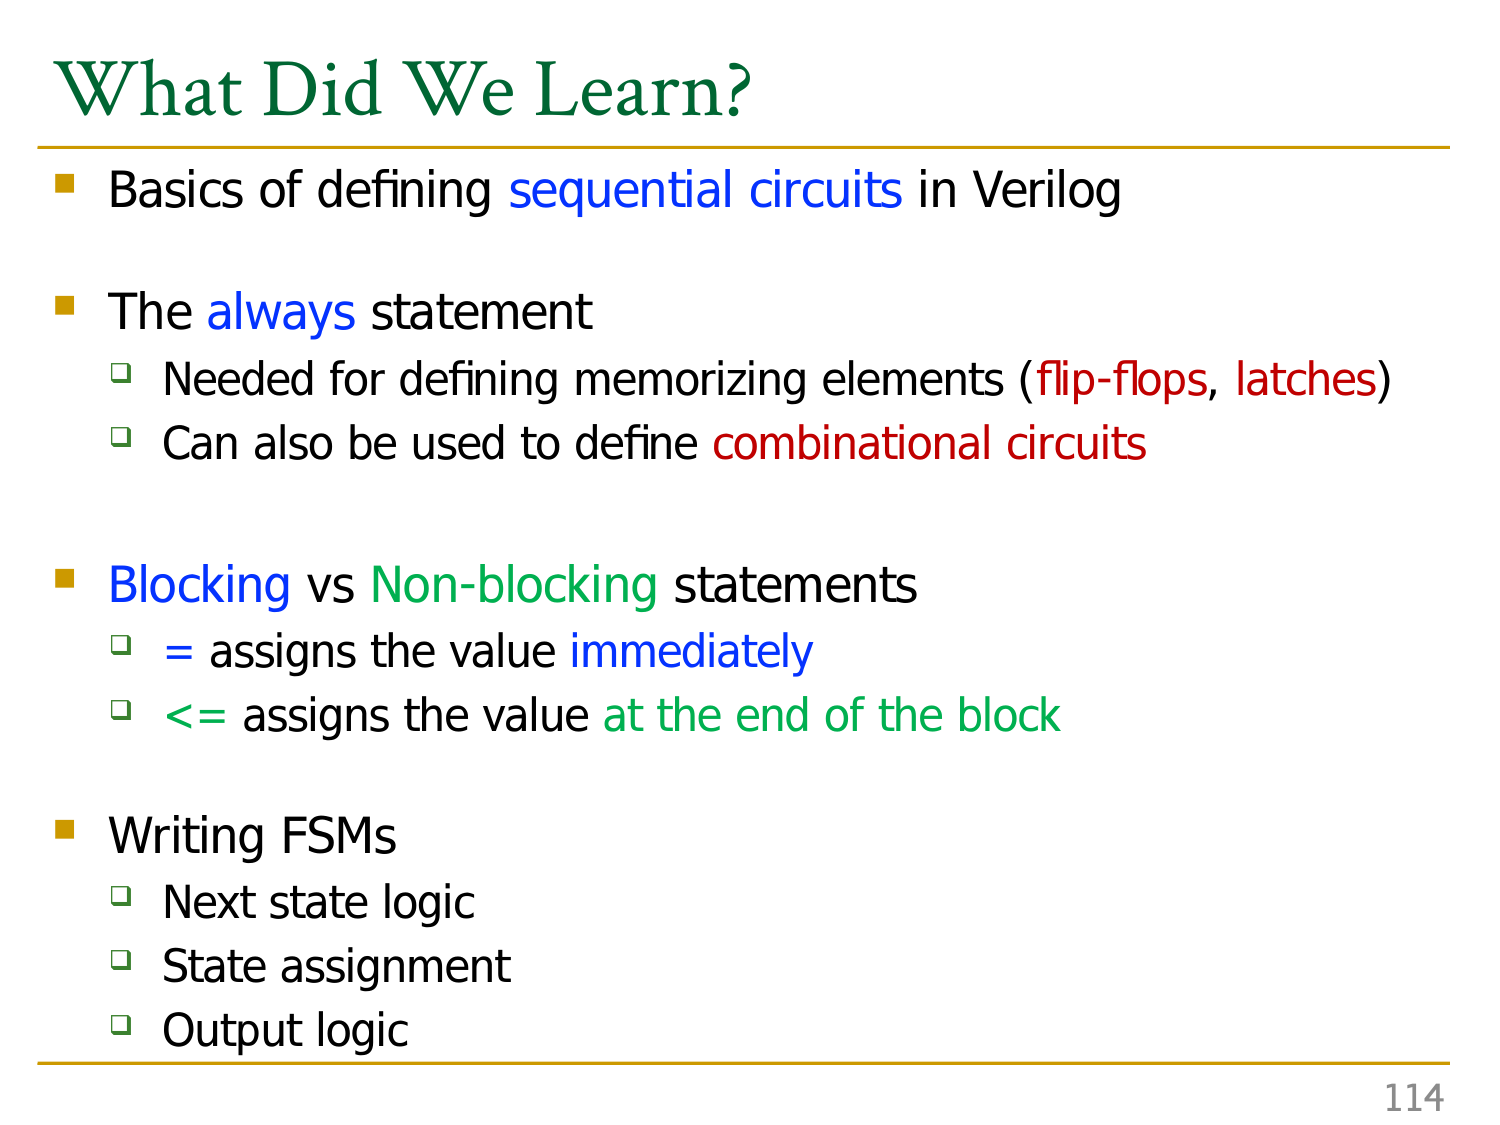

# What Did We Learn?
Basics of defining sequential circuits in Verilog

The always statement
Needed for defining memorizing elements (flip-flops, latches)
Can also be used to define combinational circuits

Blocking vs Non-blocking statements
= assigns the value immediately
<= assigns the value at the end of the block

Writing FSMs
Next state logic
State assignment
Output logic
114